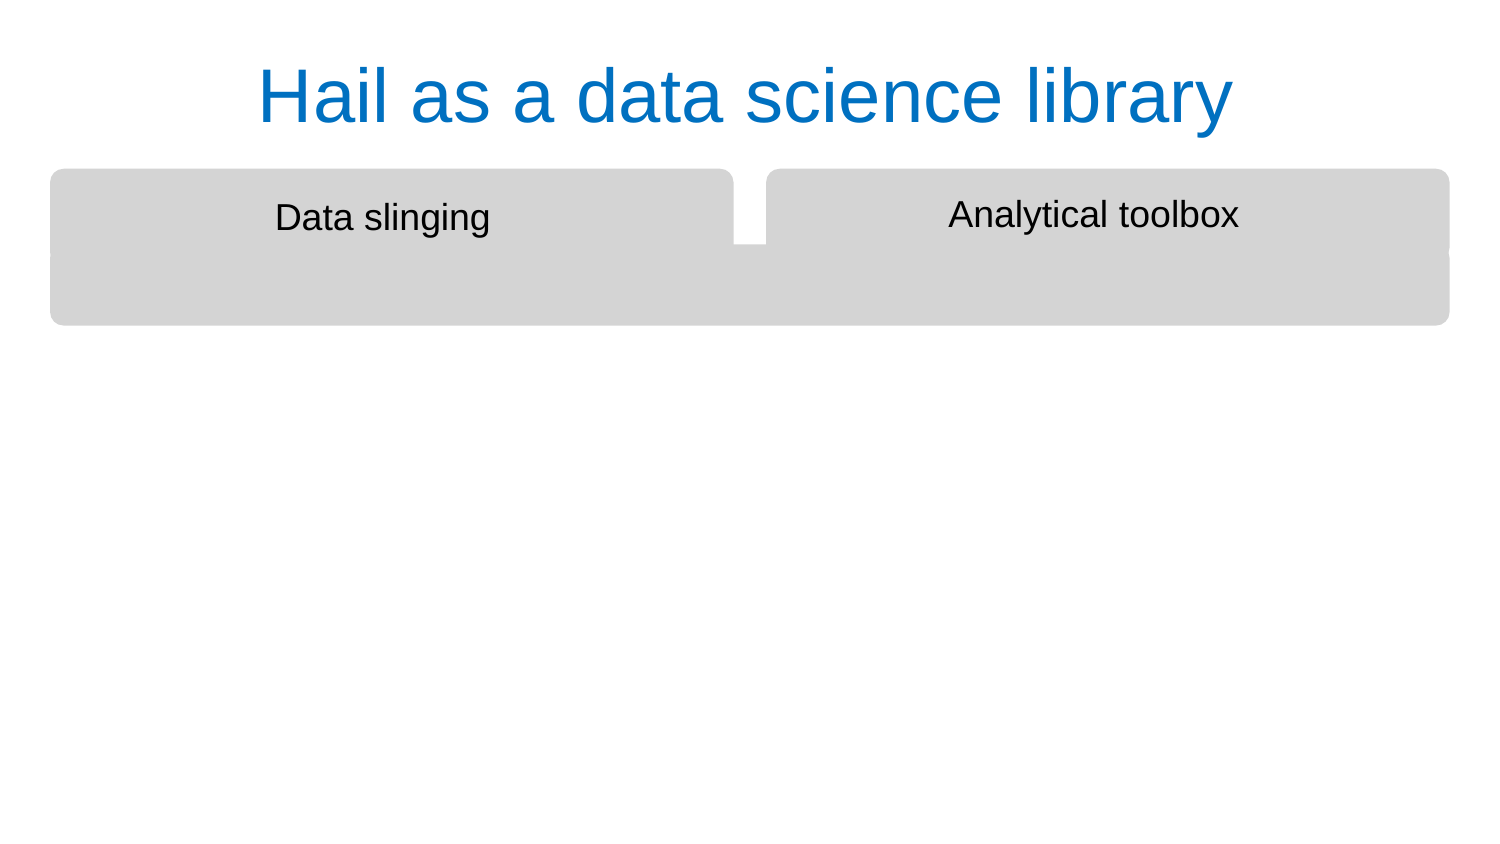

# Hail as a data science library

Analytical toolbox
Data slinging